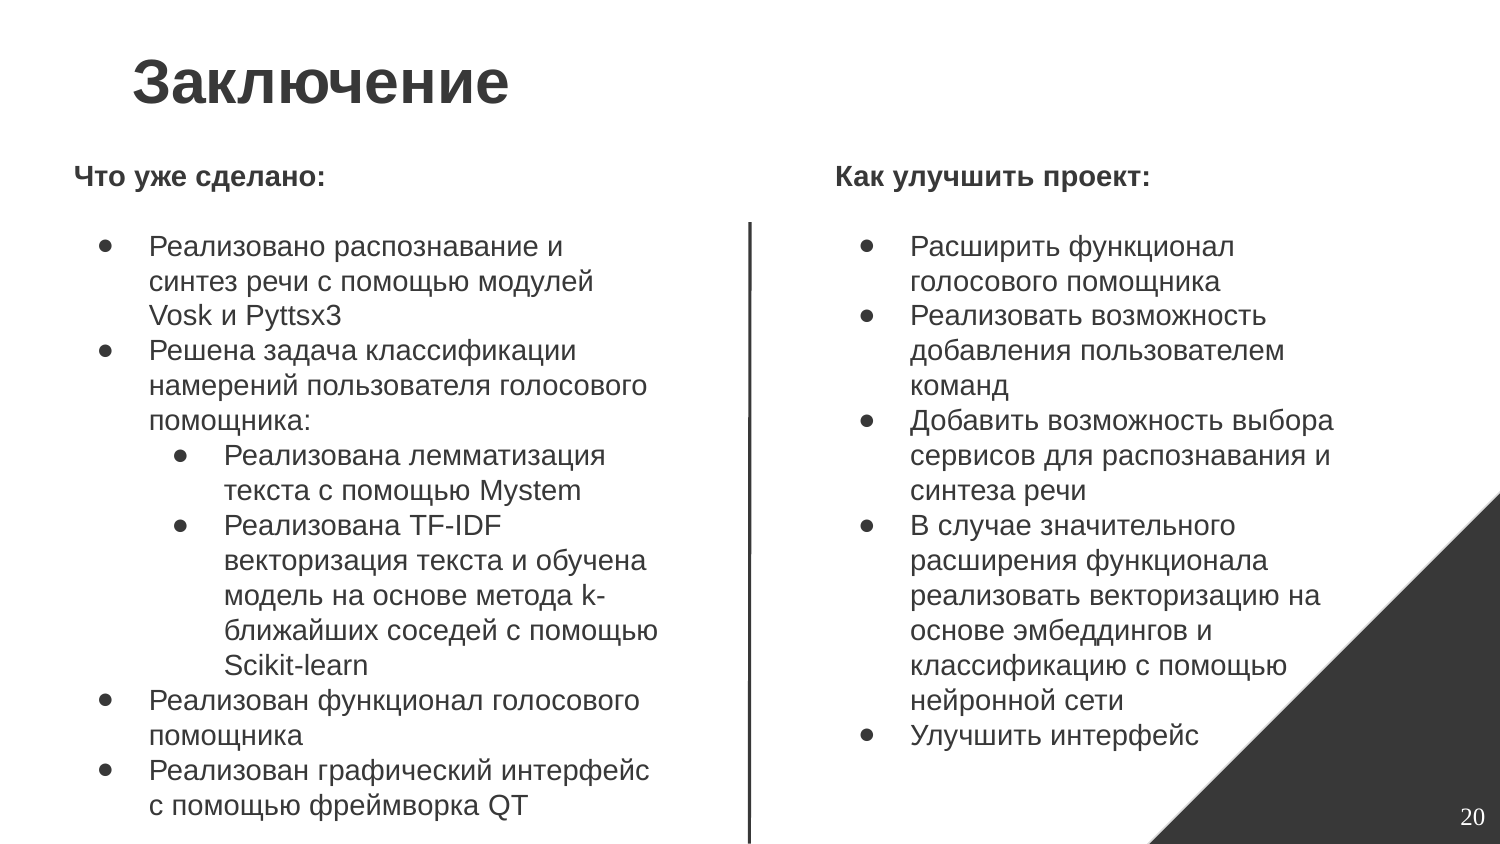

# Заключение
Что уже сделано:

Реализовано распознавание и синтез речи с помощью модулей Vosk и Pyttsx3
Решена задача классификации намерений пользователя голосового помощника:
Реализована лемматизация текста с помощью Mystem
Реализована TF-IDF векторизация текста и обучена модель на основе метода k-ближайших соседей с помощью Scikit-learn
Реализован функционал голосового помощника
Реализован графический интерфейс с помощью фреймворка QT
Как улучшить проект:

Расширить функционал голосового помощника
Реализовать возможность добавления пользователем команд
Добавить возможность выбора сервисов для распознавания и синтеза речи
В случае значительного расширения функционала реализовать векторизацию на основе эмбеддингов и классификацию с помощью нейронной сети
Улучшить интерфейс

20